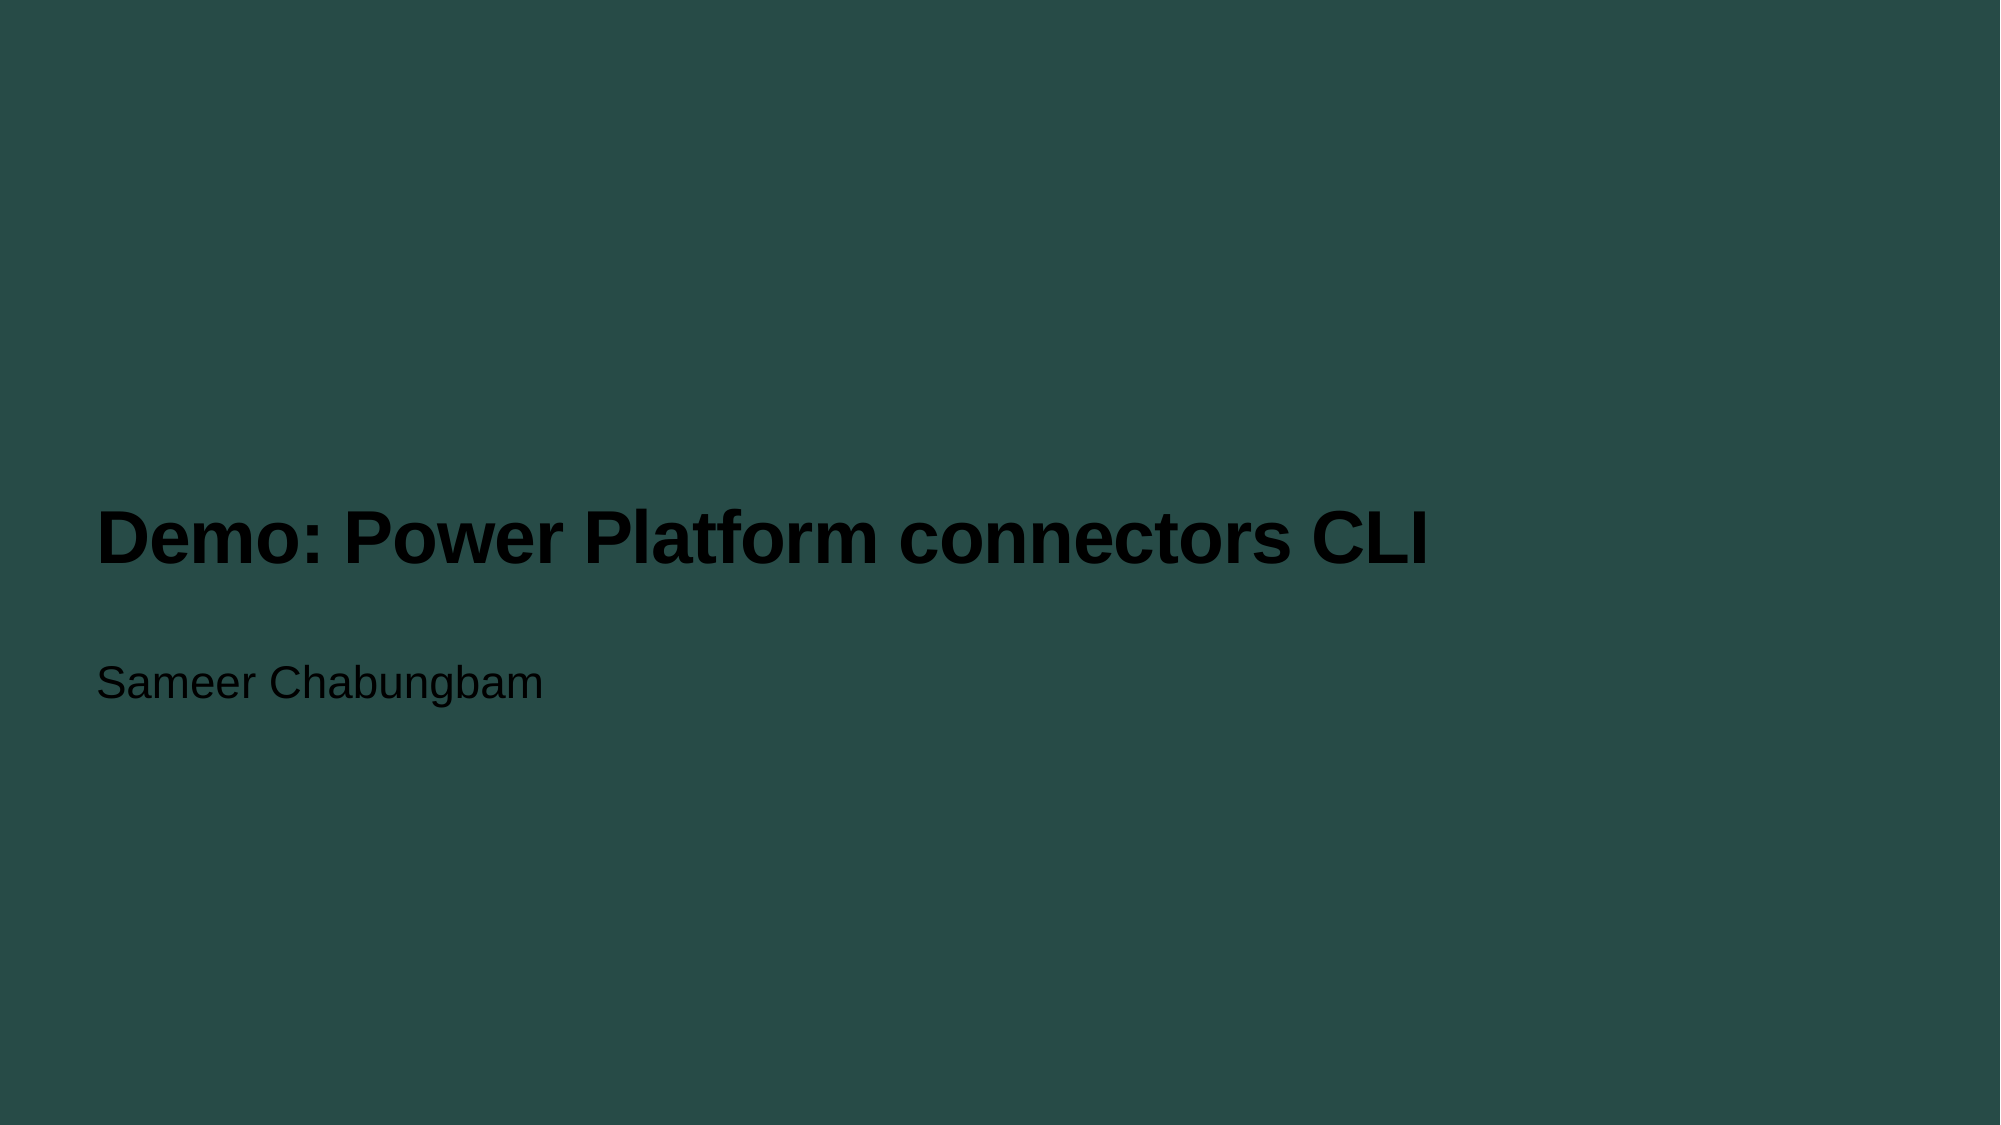

# Demo: Power Platform connectors CLI
Sameer Chabungbam